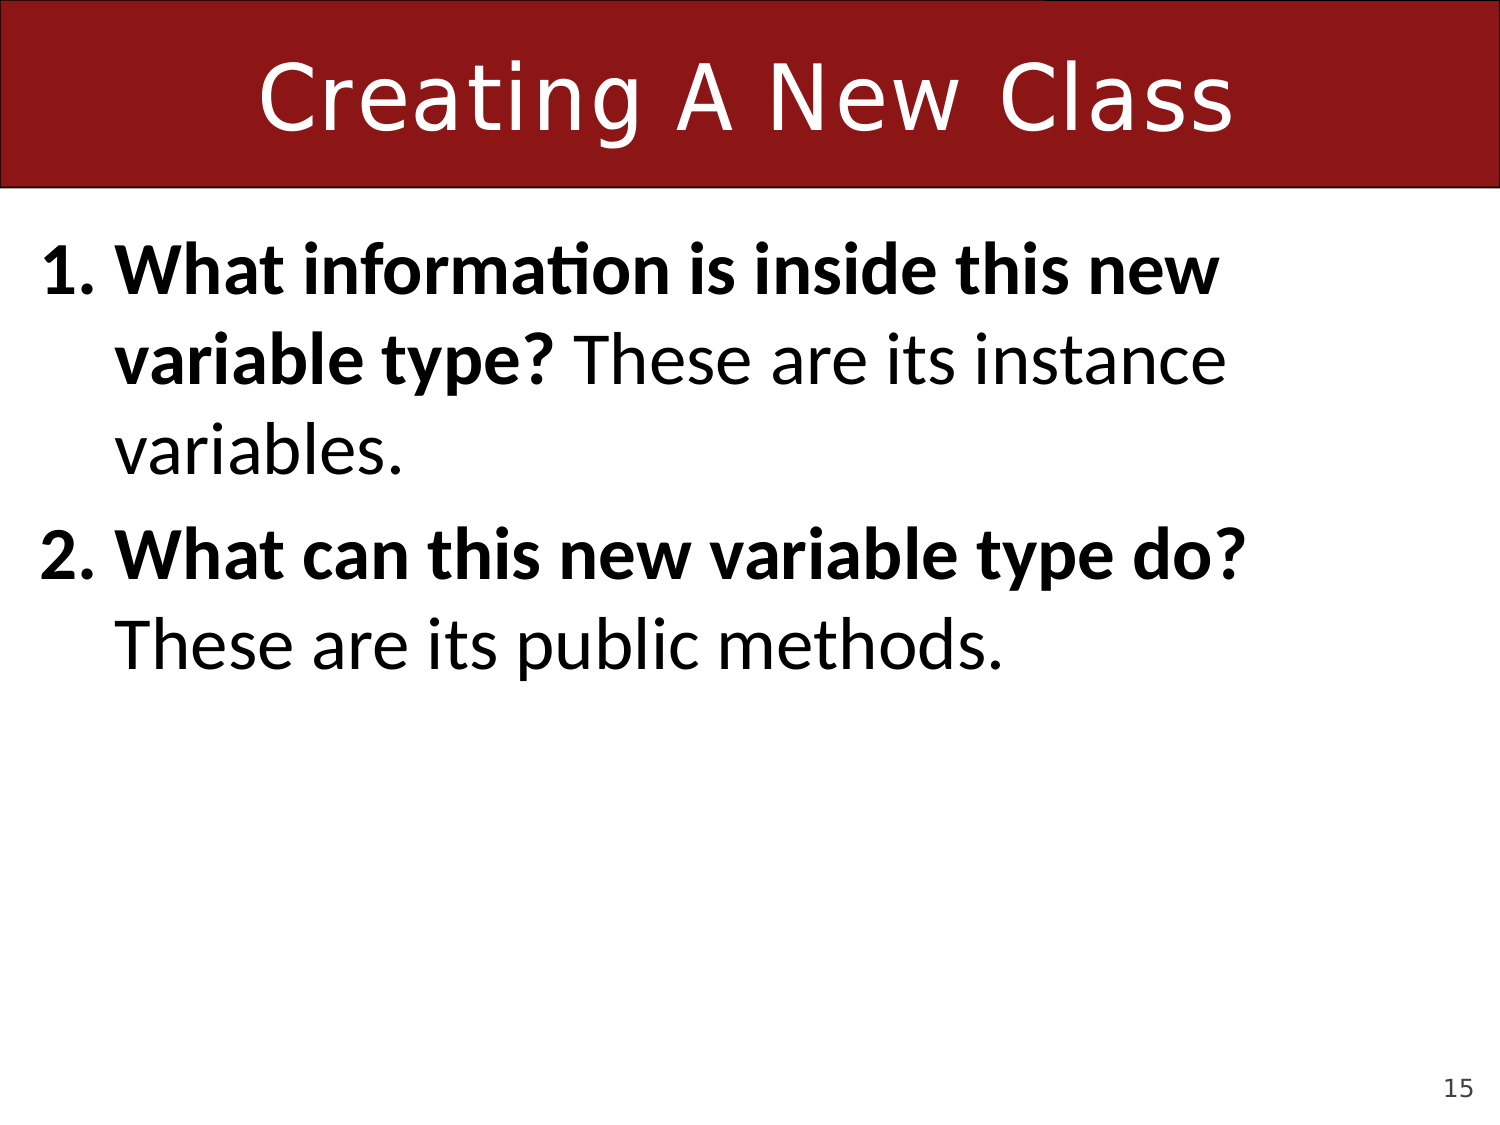

# Creating A New Class
What information is inside this new variable type? These are its instance variables.
What can this new variable type do?  These are its public methods.